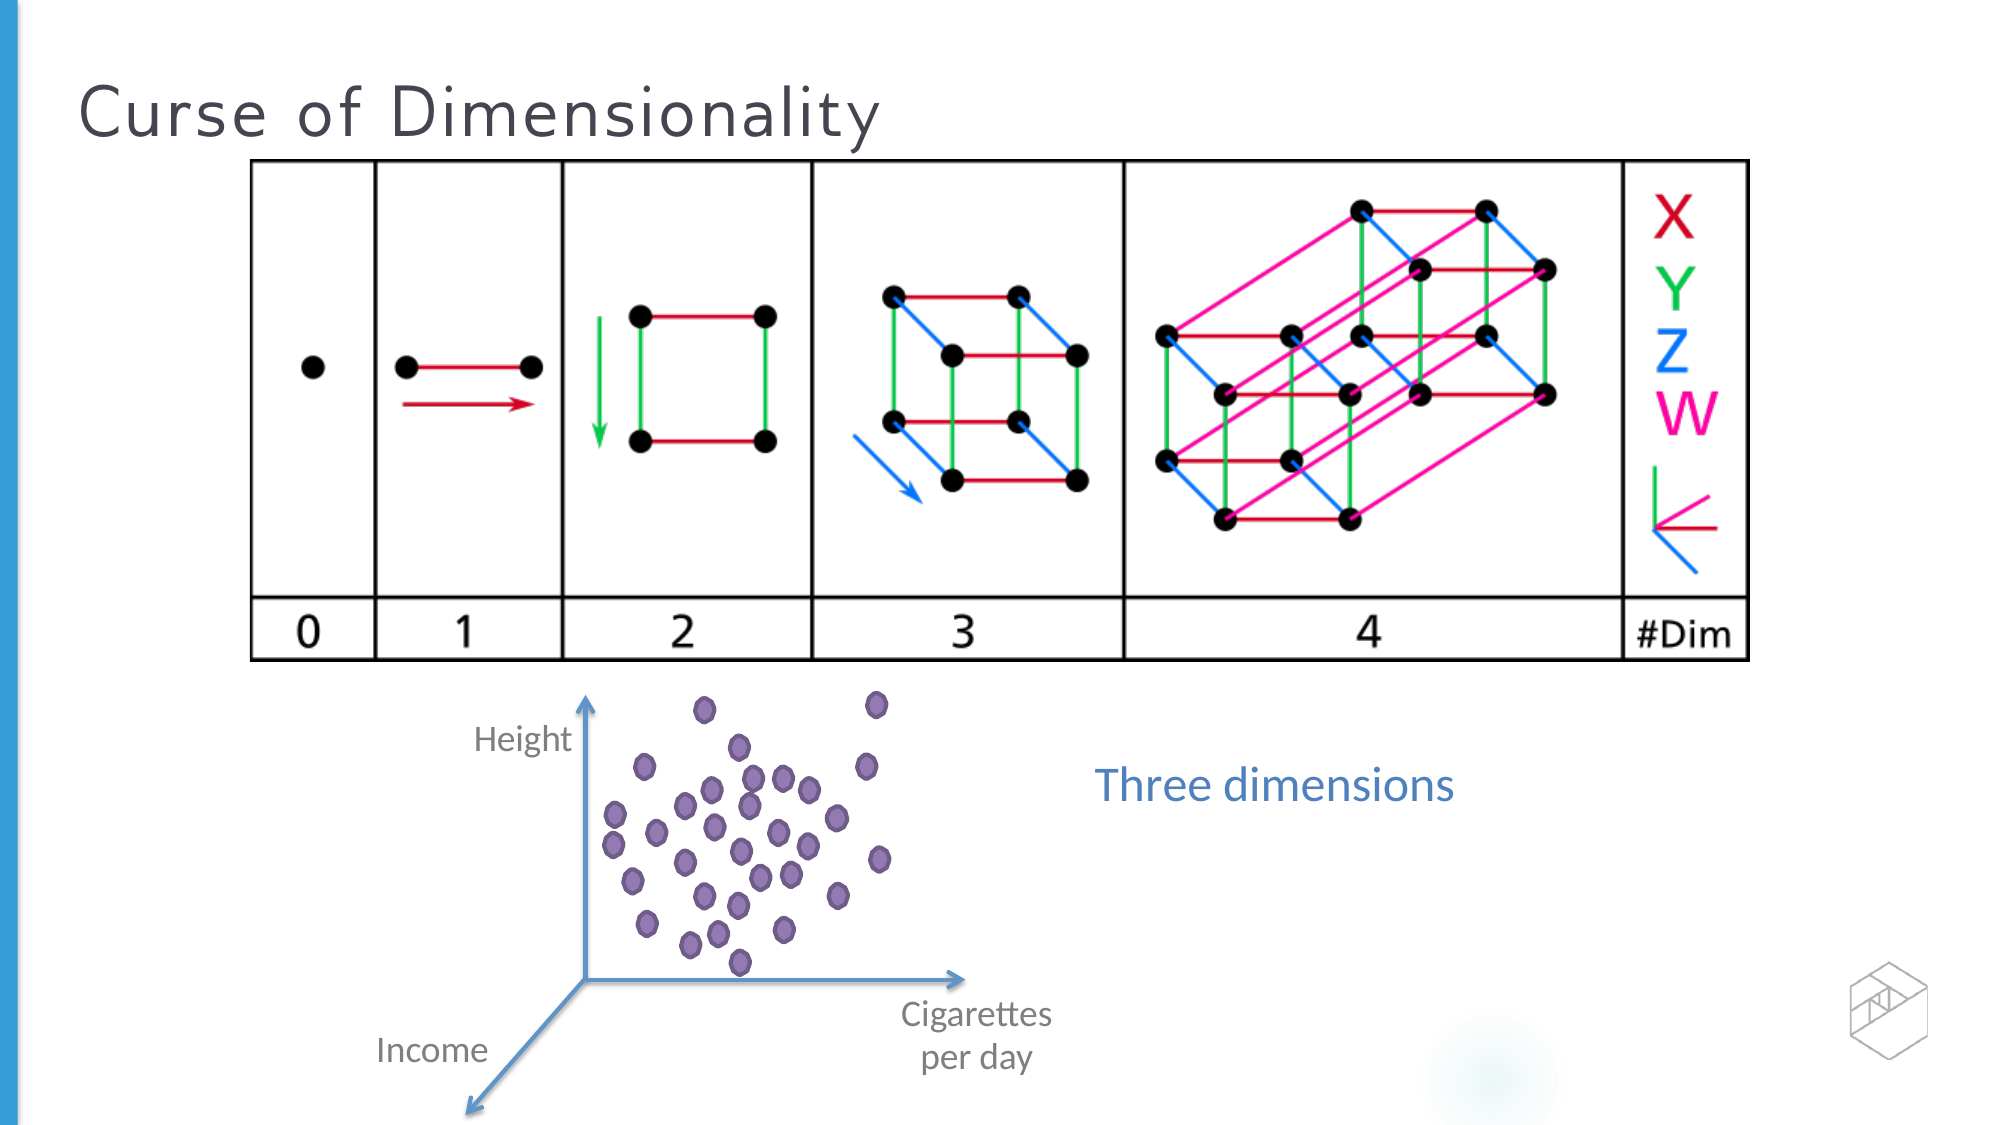

# Curse of Dimensionality

Height
Three dimensions

Cigarettes per day
Income